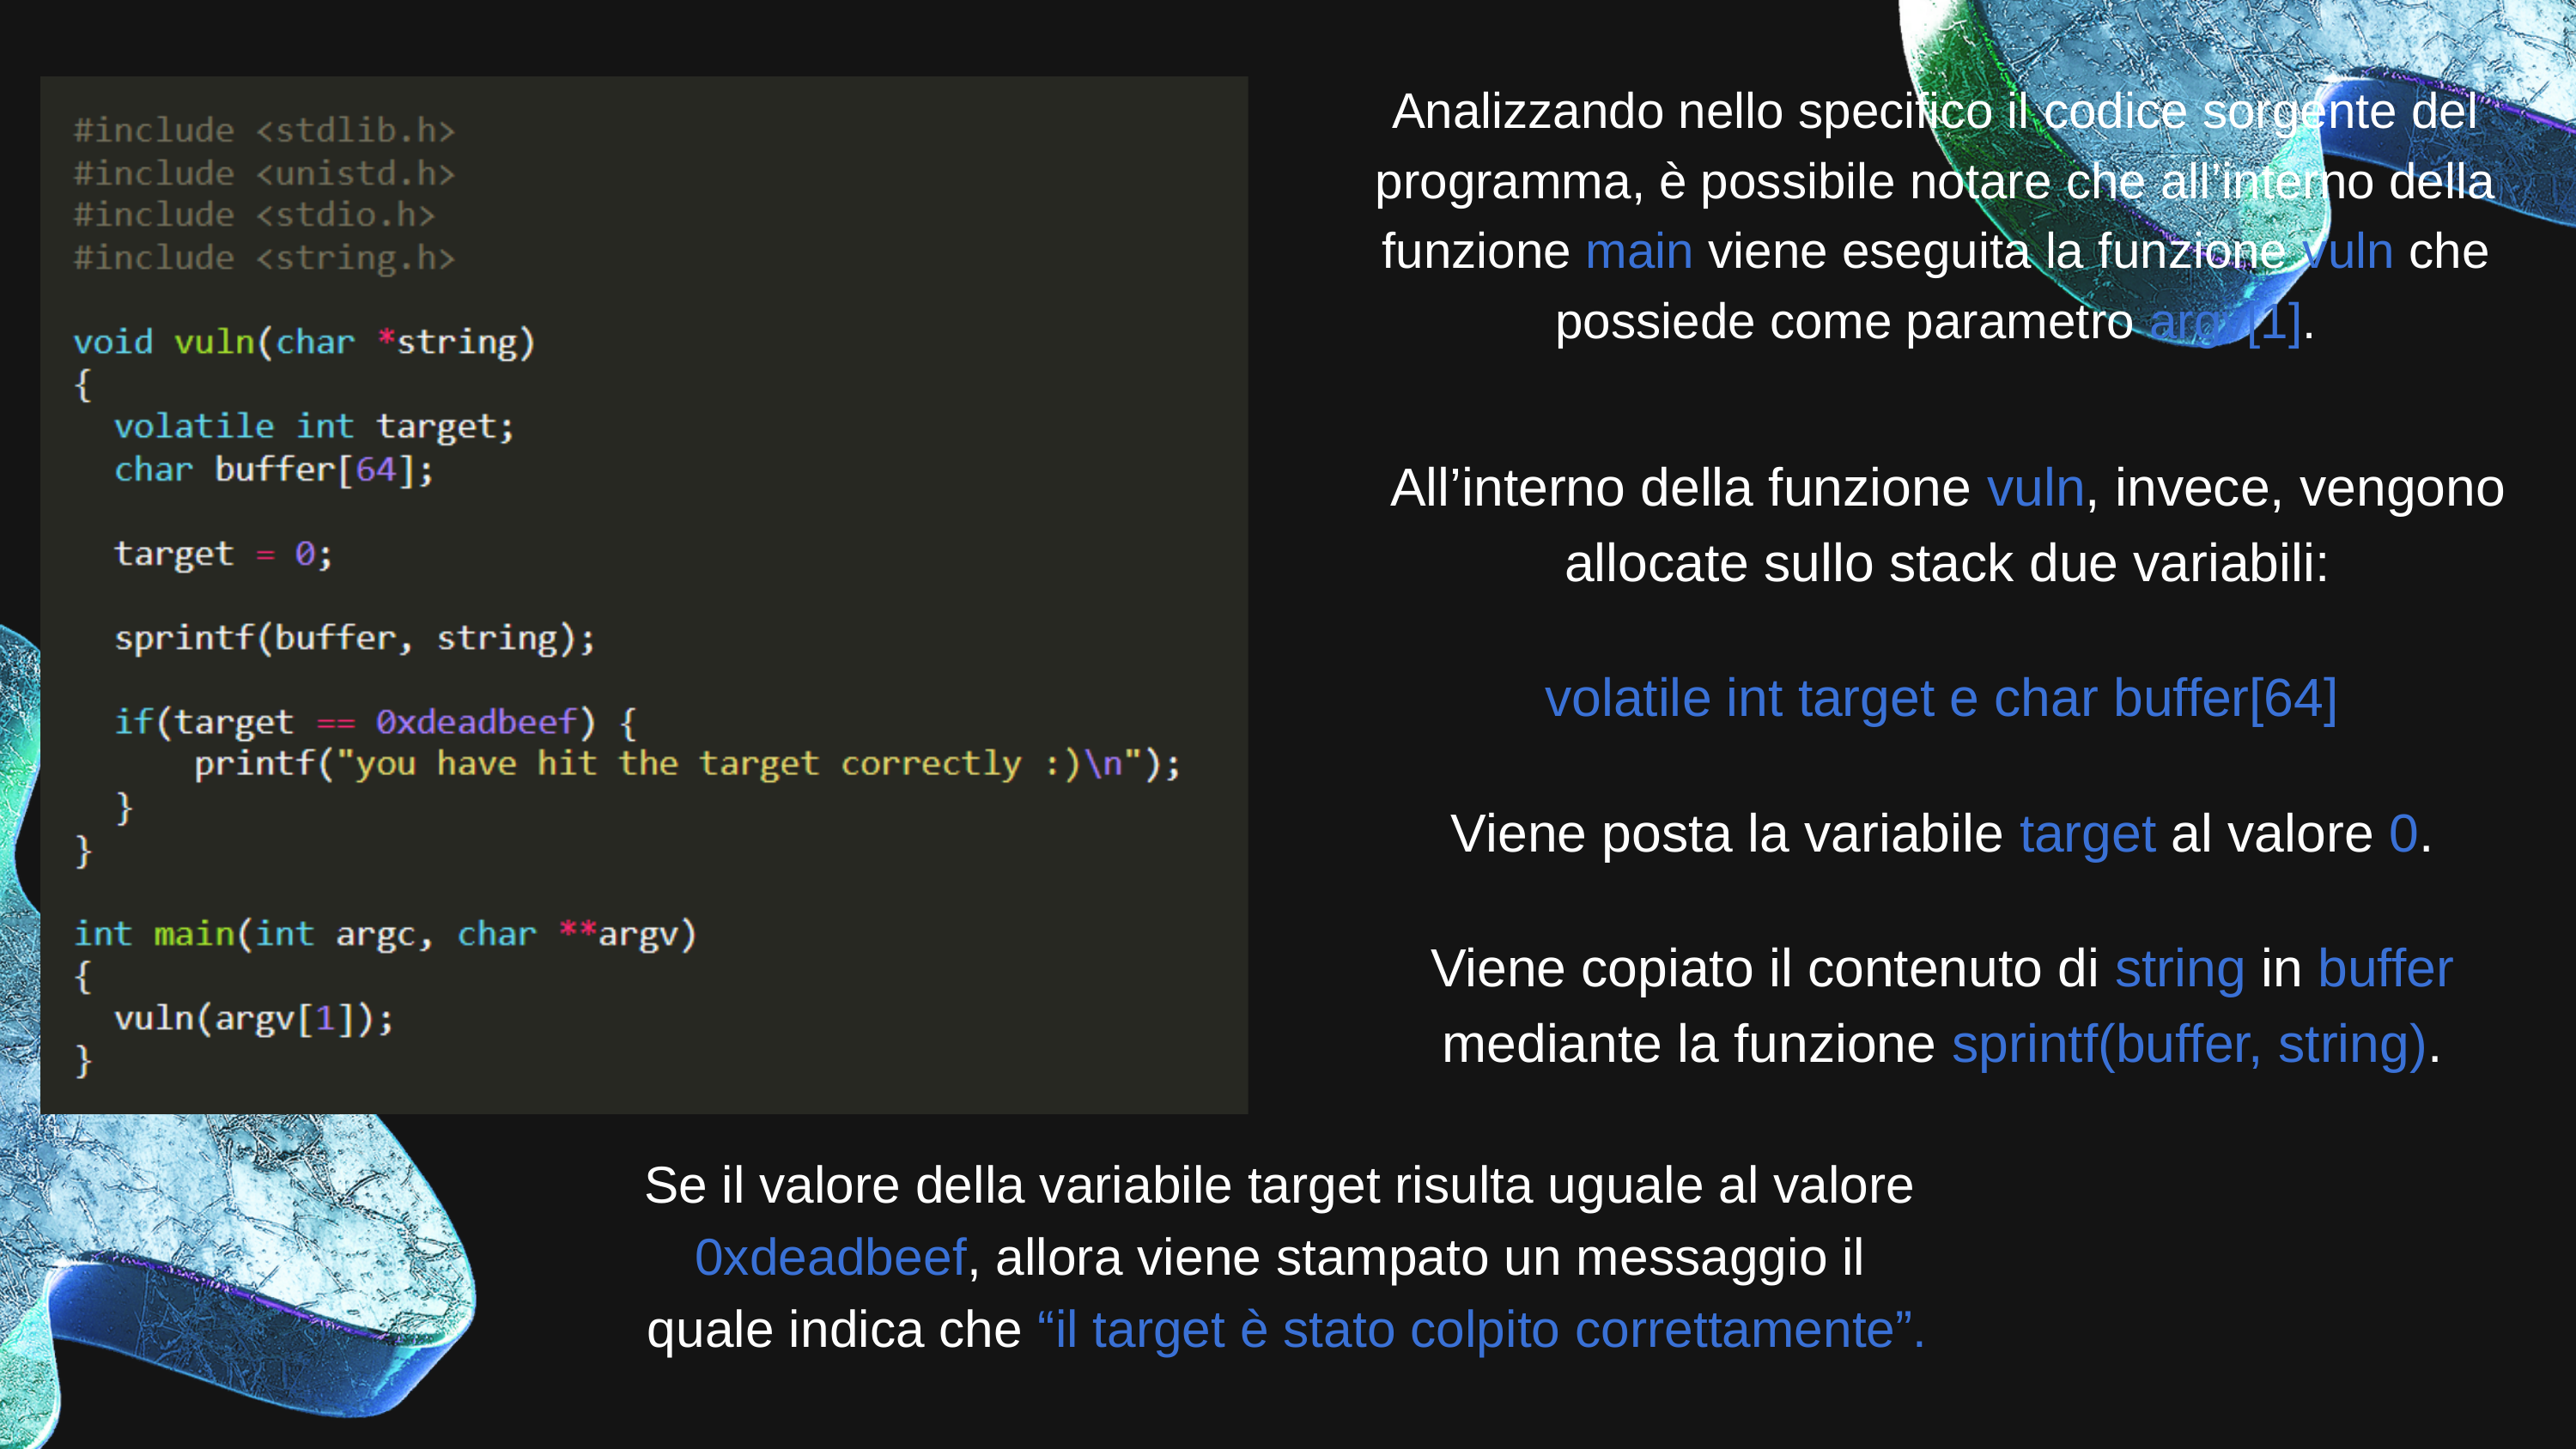

Analizzando nello specifico il codice sorgente del programma, è possibile notare che all’interno della funzione main viene eseguita la funzione vuln che possiede come parametro argv[1].

All’interno della funzione vuln, invece, vengono allocate sullo stack due variabili:

volatile int target e char buffer[64]
Viene posta la variabile target al valore 0.
Viene copiato il contenuto di string in buffer
mediante la funzione sprintf(buffer, string).
Se il valore della variabile target risulta uguale al valore
0xdeadbeef, allora viene stampato un messaggio il
quale indica che “il target è stato colpito correttamente”.